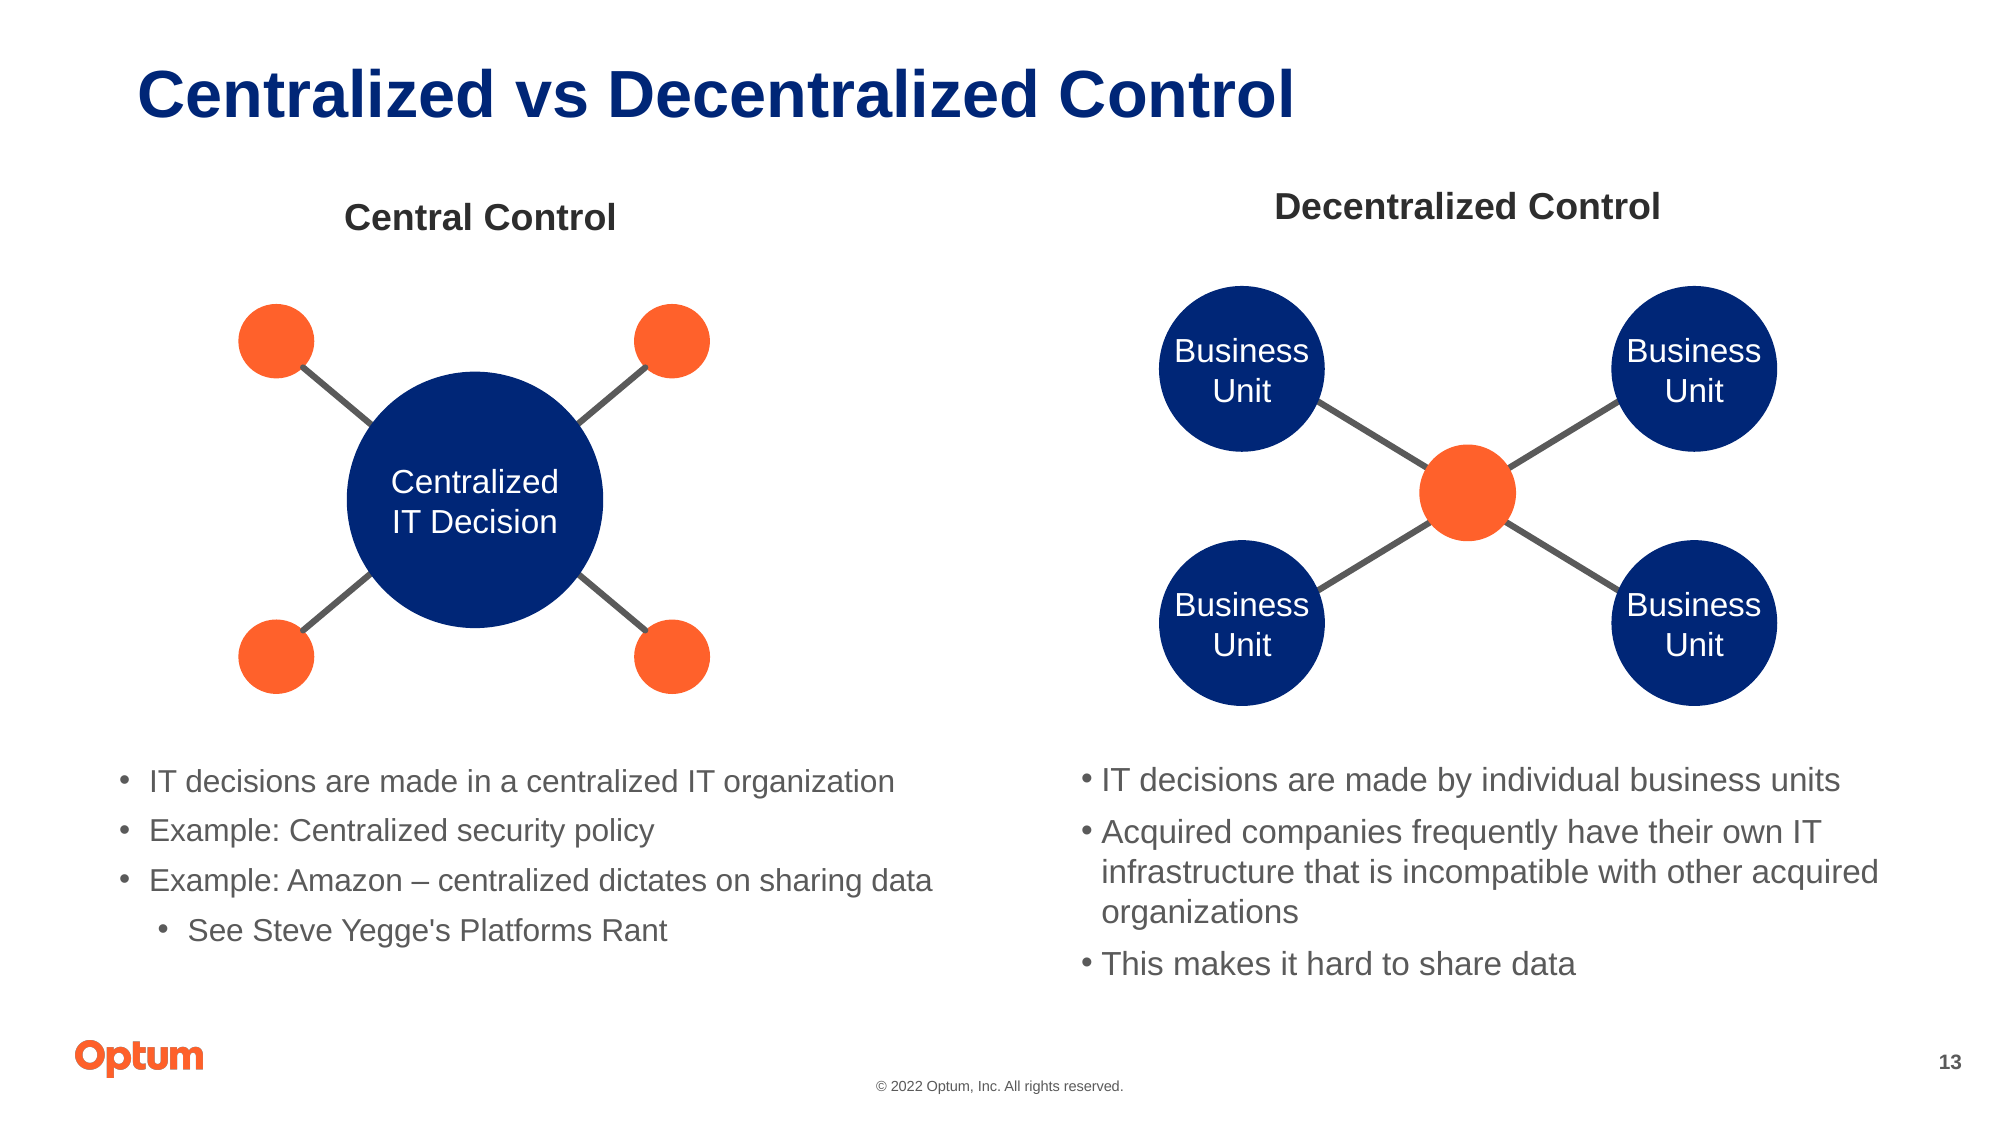

# Centralized vs Decentralized Control
Decentralized Control
Central Control
Business
Unit
Business
Unit

Business
Unit
Business
Unit

Centralized
IT Decision

IT decisions are made by individual business units
Acquired companies frequently have their own IT infrastructure that is incompatible with other acquired organizations
This makes it hard to share data
IT decisions are made in a centralized IT organization
Example: Centralized security policy
Example: Amazon – centralized dictates on sharing data
See Steve Yegge's Platforms Rant